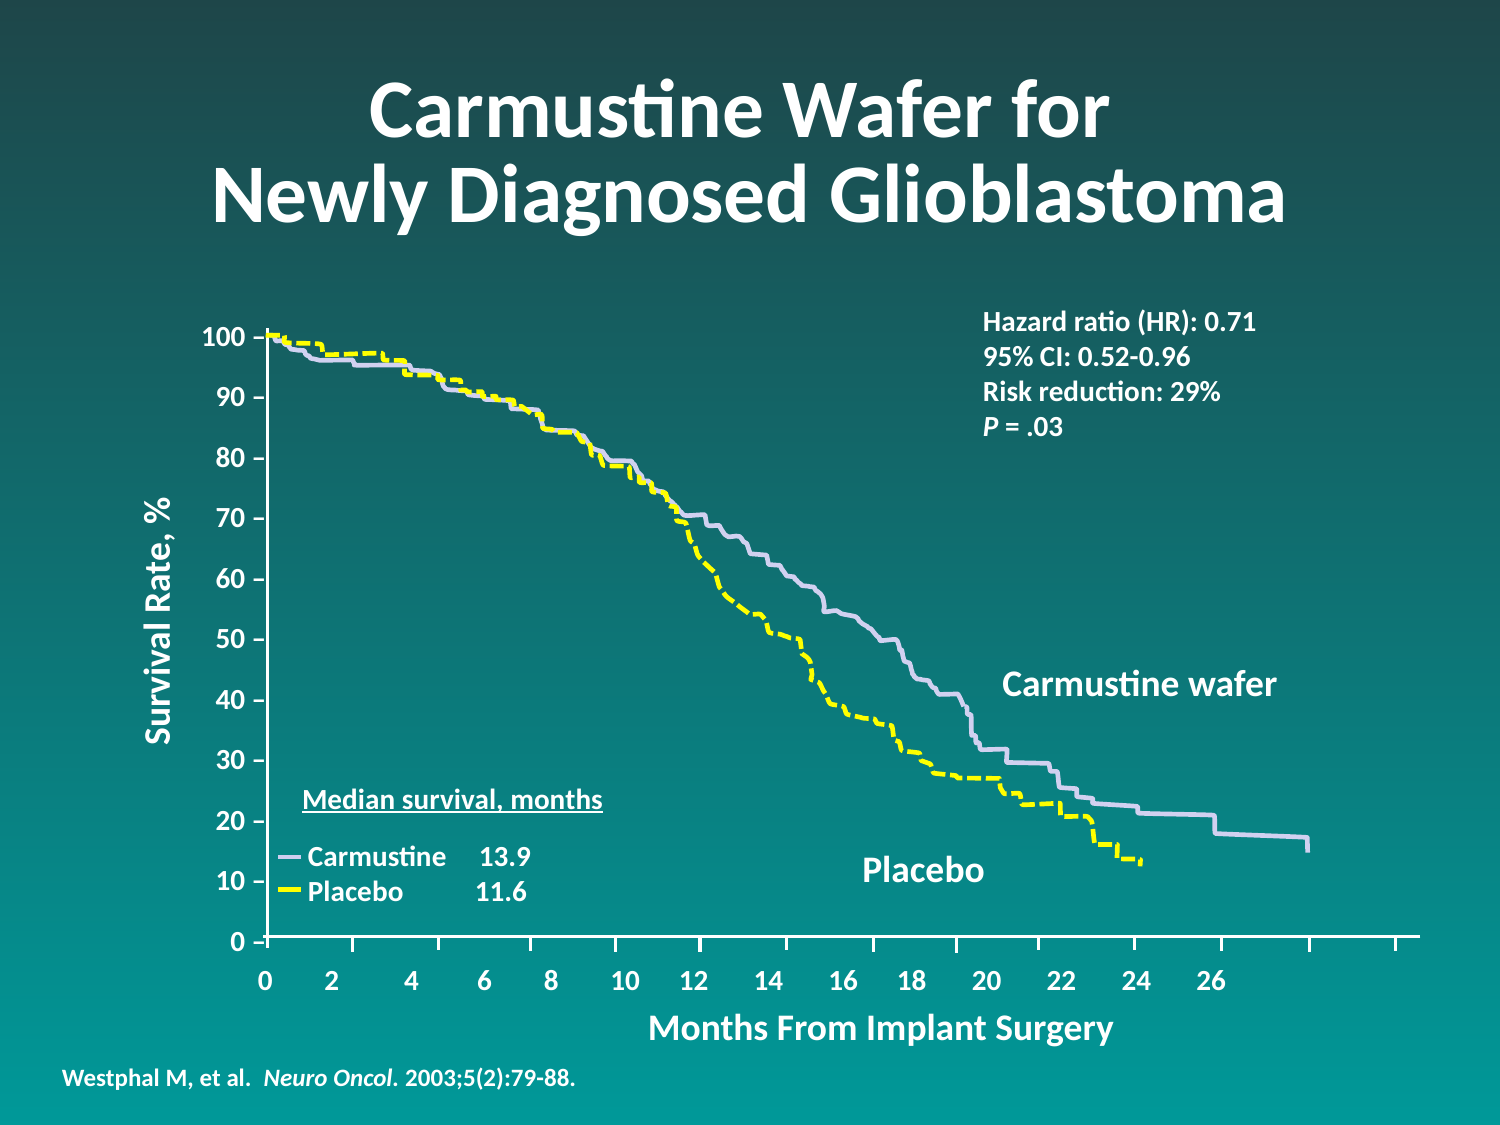

# Carmustine Wafer for Newly Diagnosed Glioblastoma
100 –
90 –
80 –
70 –
60 –
50 –
40 –
30 –
20 –
10 –
0 –

Hazard ratio (HR): 0.71
95% CI: 0.52-0.96
Risk reduction: 29%
P = .03

Survival Rate, %
Carmustine wafer

Months From Implant Surgery
Median survival, months
Carmustine     13.9
Placebo           11.6
Placebo
0        2          4         6        8        10      12       14       16      18       20       22       24       26
Westphal M, et al.  Neuro Oncol. 2003;5(2):79-88.